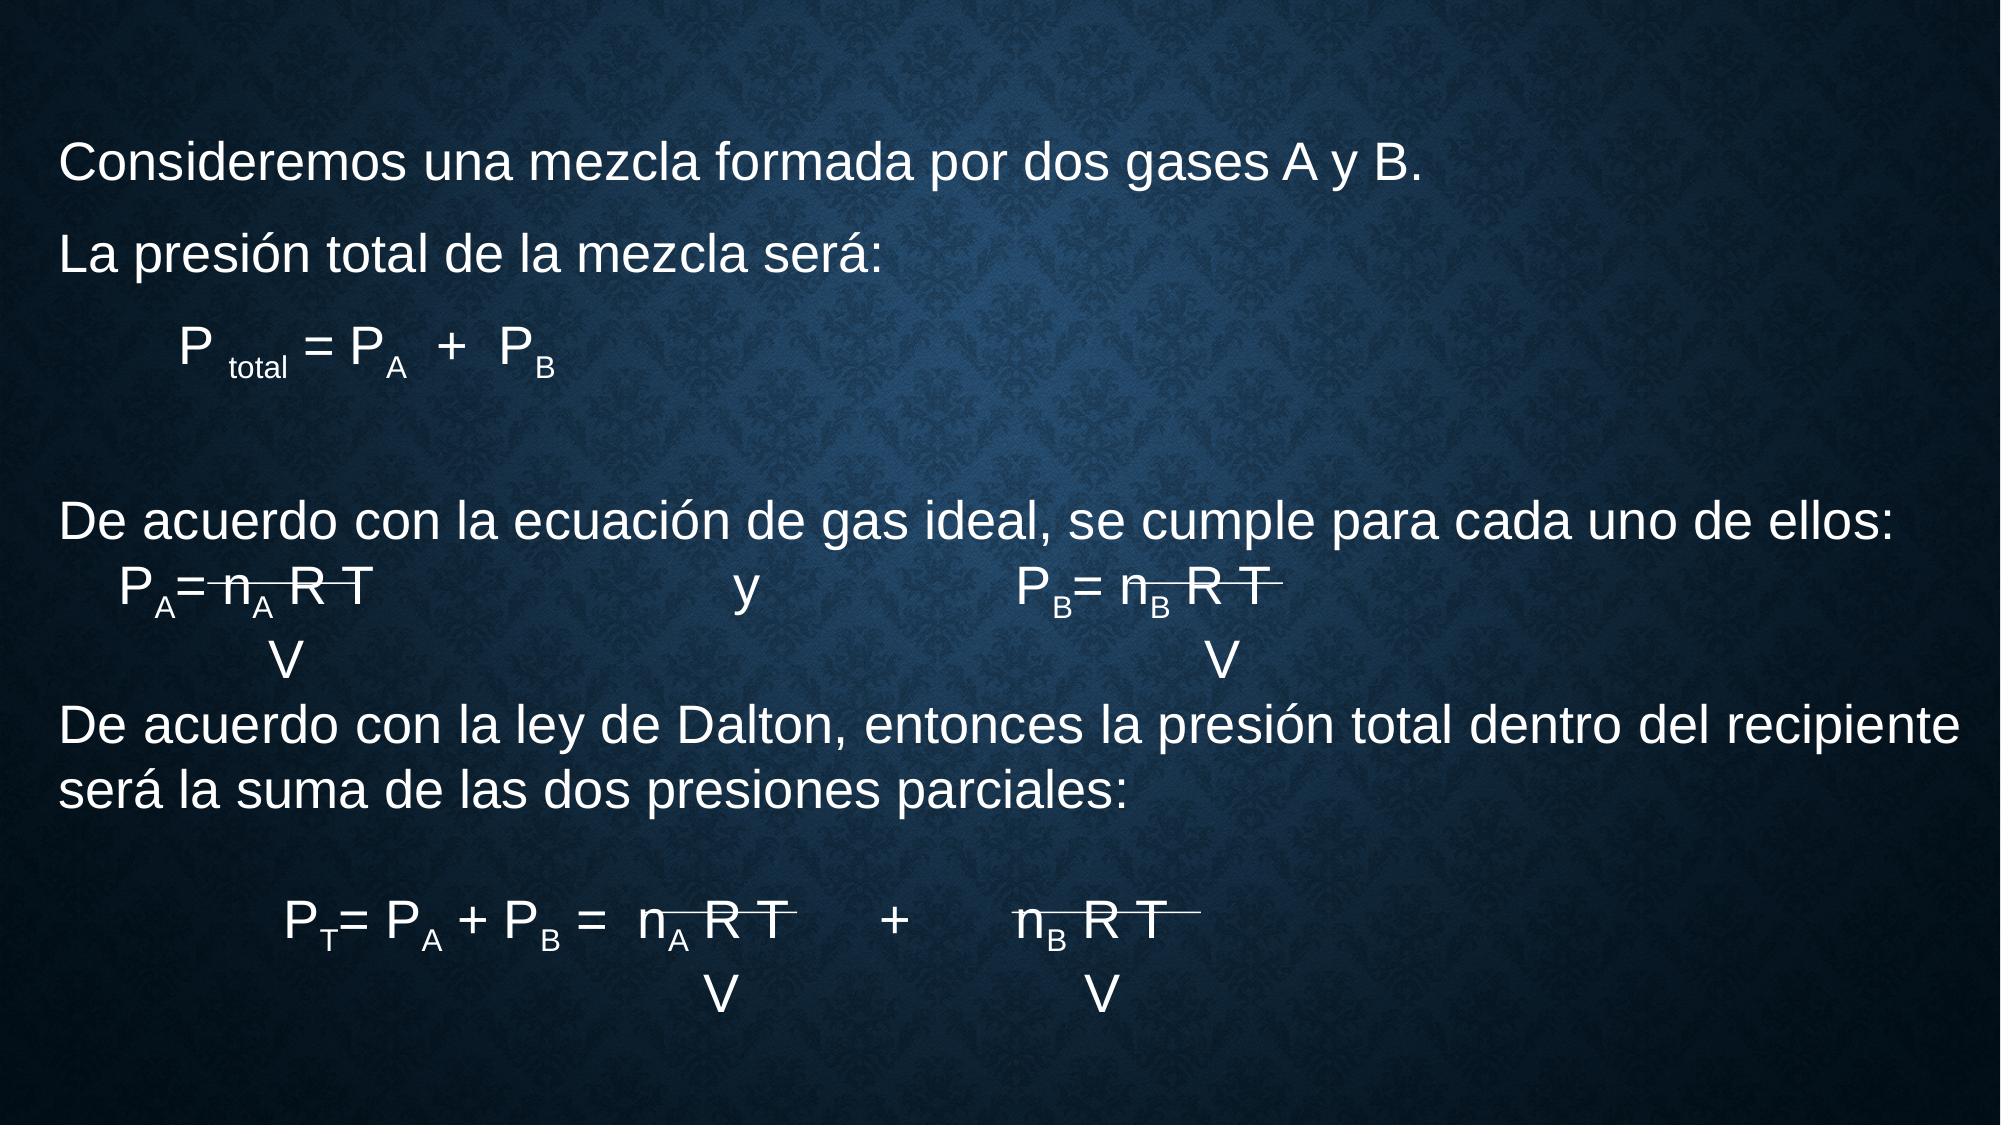

Consideremos una mezcla formada por dos gases A y B.
La presión total de la mezcla será:
        P total = PA  +  PB

De acuerdo con la ecuación de gas ideal, se cumple para cada uno de ellos:
    PA= nA R T                        y                 PB= nB R T
              V                                                            V
De acuerdo con la ley de Dalton, entonces la presión total dentro del recipiente será la suma de las dos presiones parciales:

               PT= PA + PB =  nA R T      +       nB R T
                                           V                       V